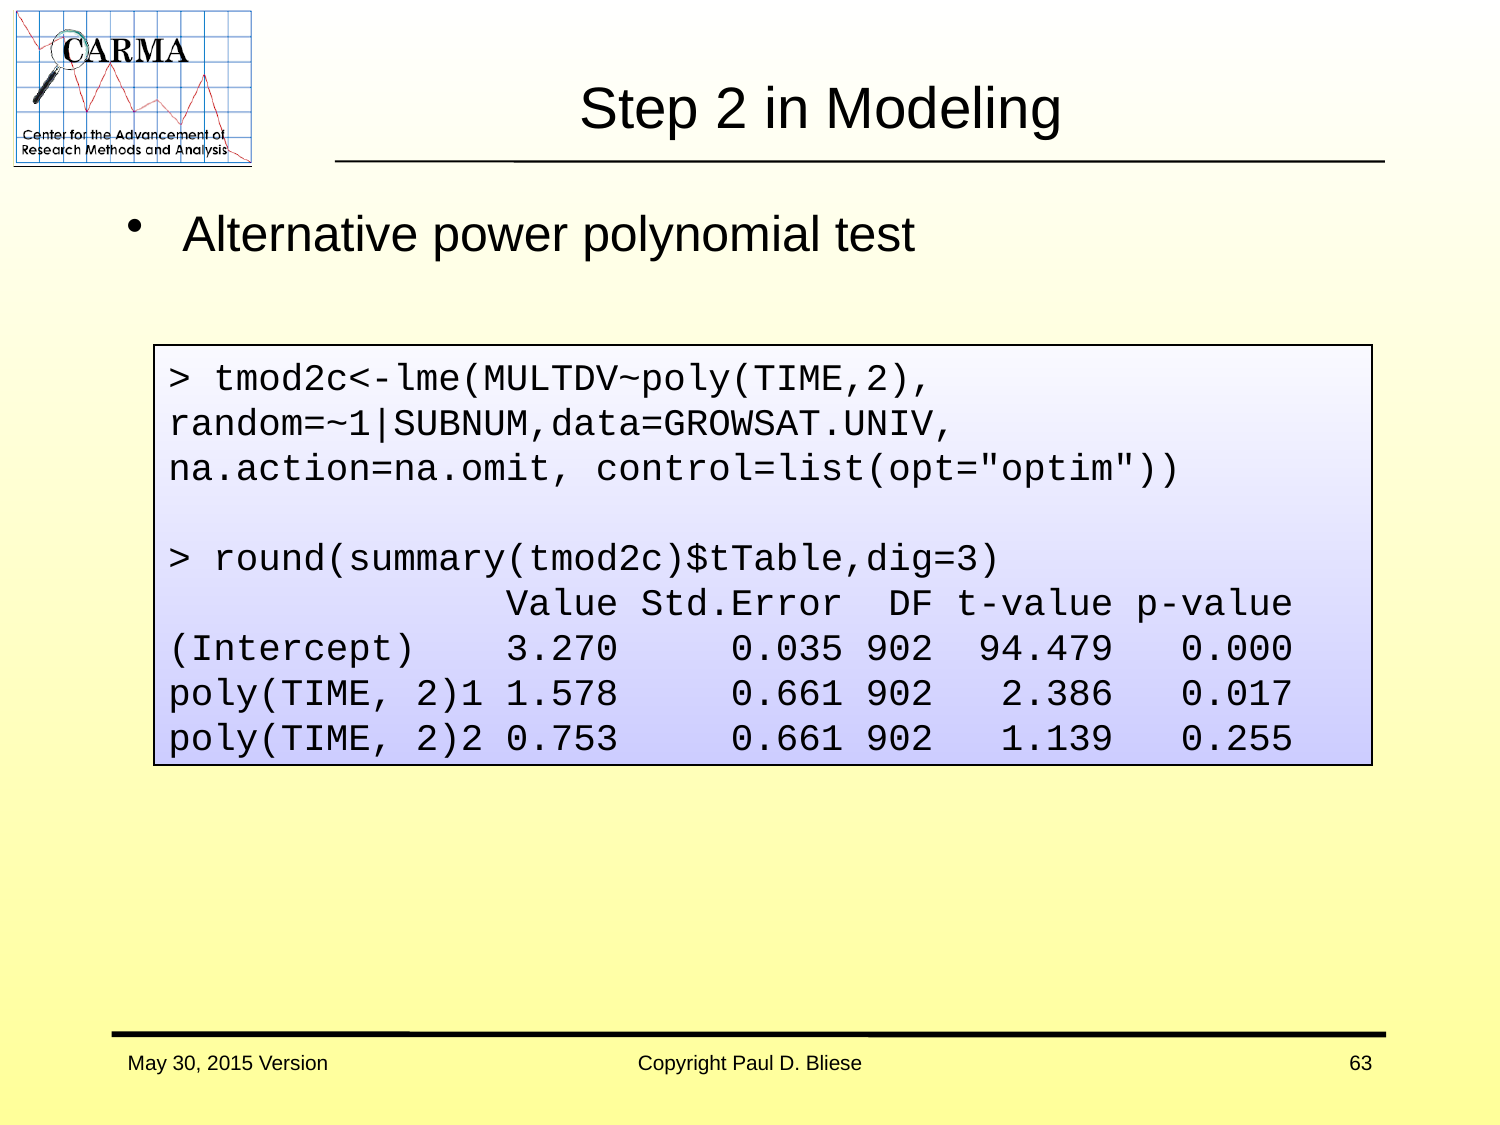

# Step 2 in Modeling
Alternative power polynomial test

> tmod2c<-lme(MULTDV~poly(TIME,2),
random=~1|SUBNUM,data=GROWSAT.UNIV,
na.action=na.omit, control=list(opt="optim"))

> round(summary(tmod2c)$tTable,dig=3)
               Value Std.Error  DF t-value p-value
(Intercept)    3.270     0.035 902  94.479   0.000
poly(TIME, 2)1 1.578     0.661 902   2.386   0.017
poly(TIME, 2)2 0.753     0.661 902   1.139   0.255
May 30, 2015 Version
Copyright Paul D. Bliese
63